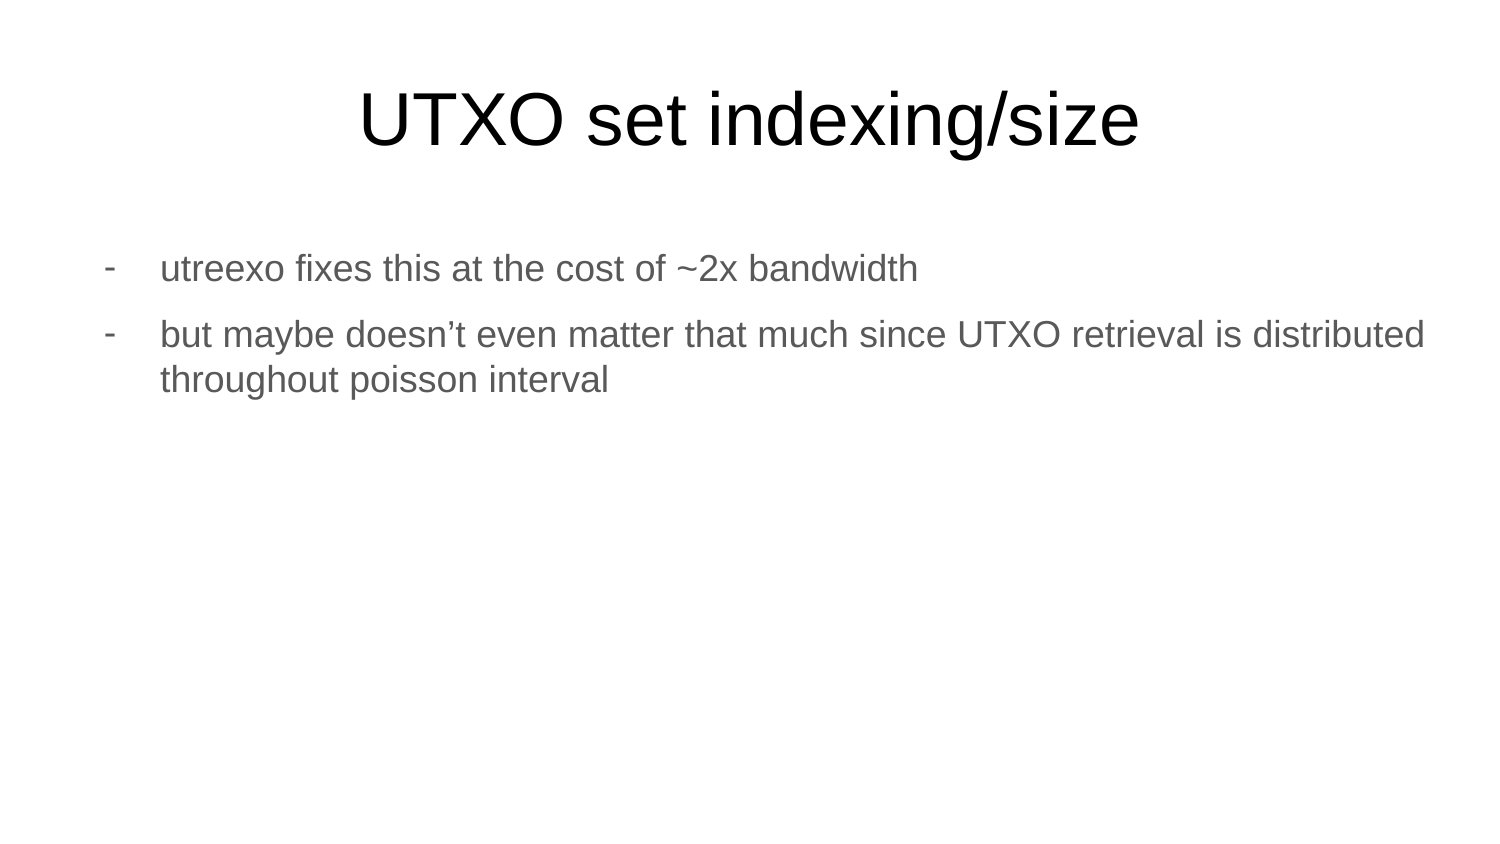

# UTXO set indexing/size
utreexo fixes this at the cost of ~2x bandwidth
but maybe doesn’t even matter that much since UTXO retrieval is distributed throughout poisson interval